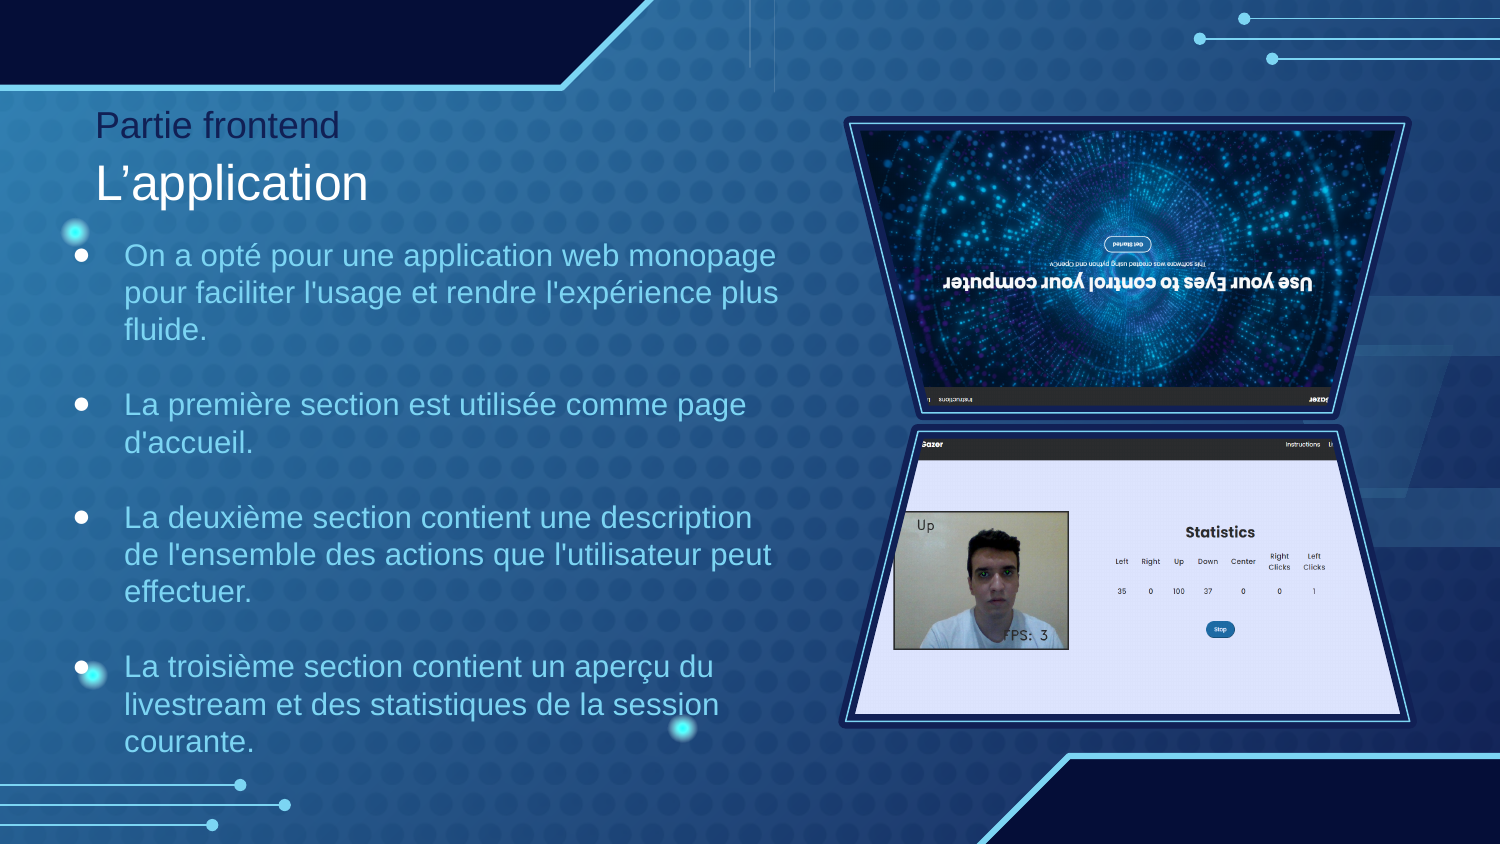

Partie frontend

# L’application
On a opté pour une application web monopage pour faciliter l'usage et rendre l'expérience plus fluide.

La première section est utilisée comme page d'accueil.

La deuxième section contient une description de l'ensemble des actions que l'utilisateur peut effectuer.

La troisième section contient un aperçu du livestream et des statistiques de la session courante.